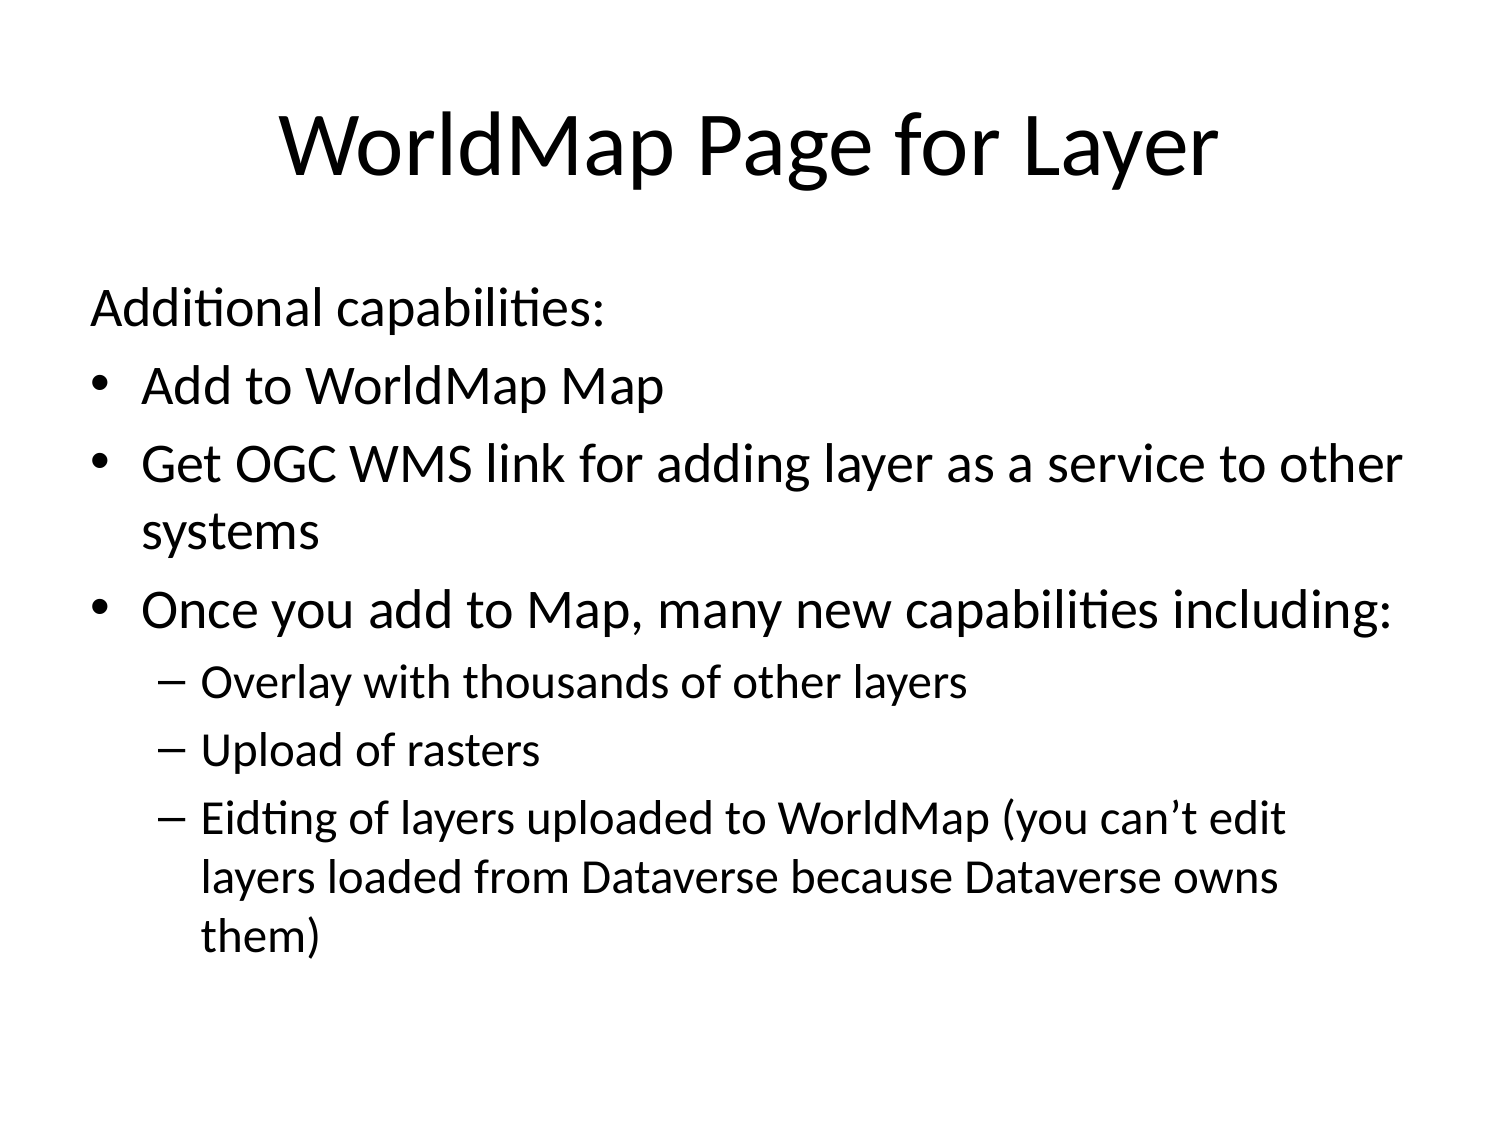

# WorldMap Page for Layer
Additional capabilities:
Add to WorldMap Map
Get OGC WMS link for adding layer as a service to other systems
Once you add to Map, many new capabilities including:
Overlay with thousands of other layers
Upload of rasters
Eidting of layers uploaded to WorldMap (you can’t edit layers loaded from Dataverse because Dataverse owns them)